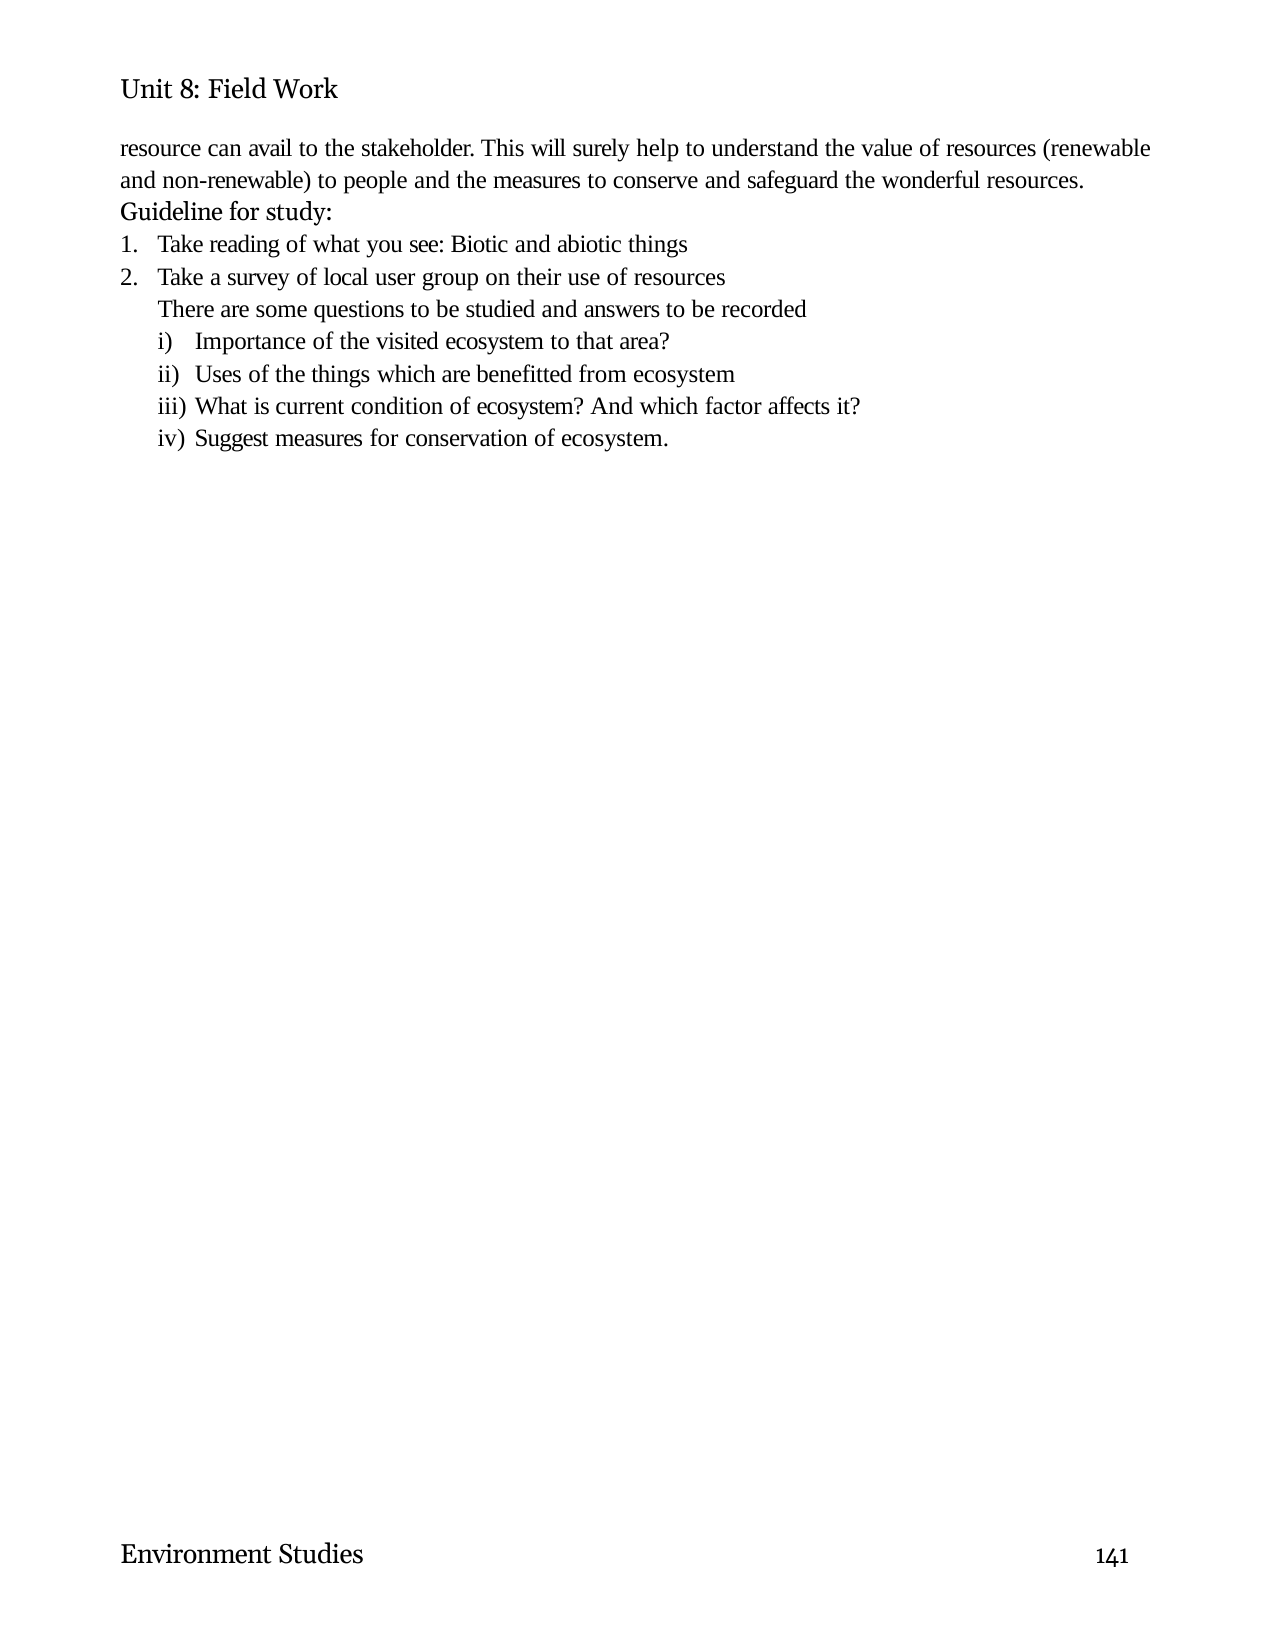

Unit 8: Field Work
resource can avail to the stakeholder. This will surely help to understand the value of resources (renewable and non-renewable) to people and the measures to conserve and safeguard the wonderful resources.
Guideline for study:
Take reading of what you see: Biotic and abiotic things
Take a survey of local user group on their use of resources
There are some questions to be studied and answers to be recorded
Importance of the visited ecosystem to that area?
Uses of the things which are benefitted from ecosystem
What is current condition of ecosystem? And which factor affects it?
Suggest measures for conservation of ecosystem.
Environment Studies
141